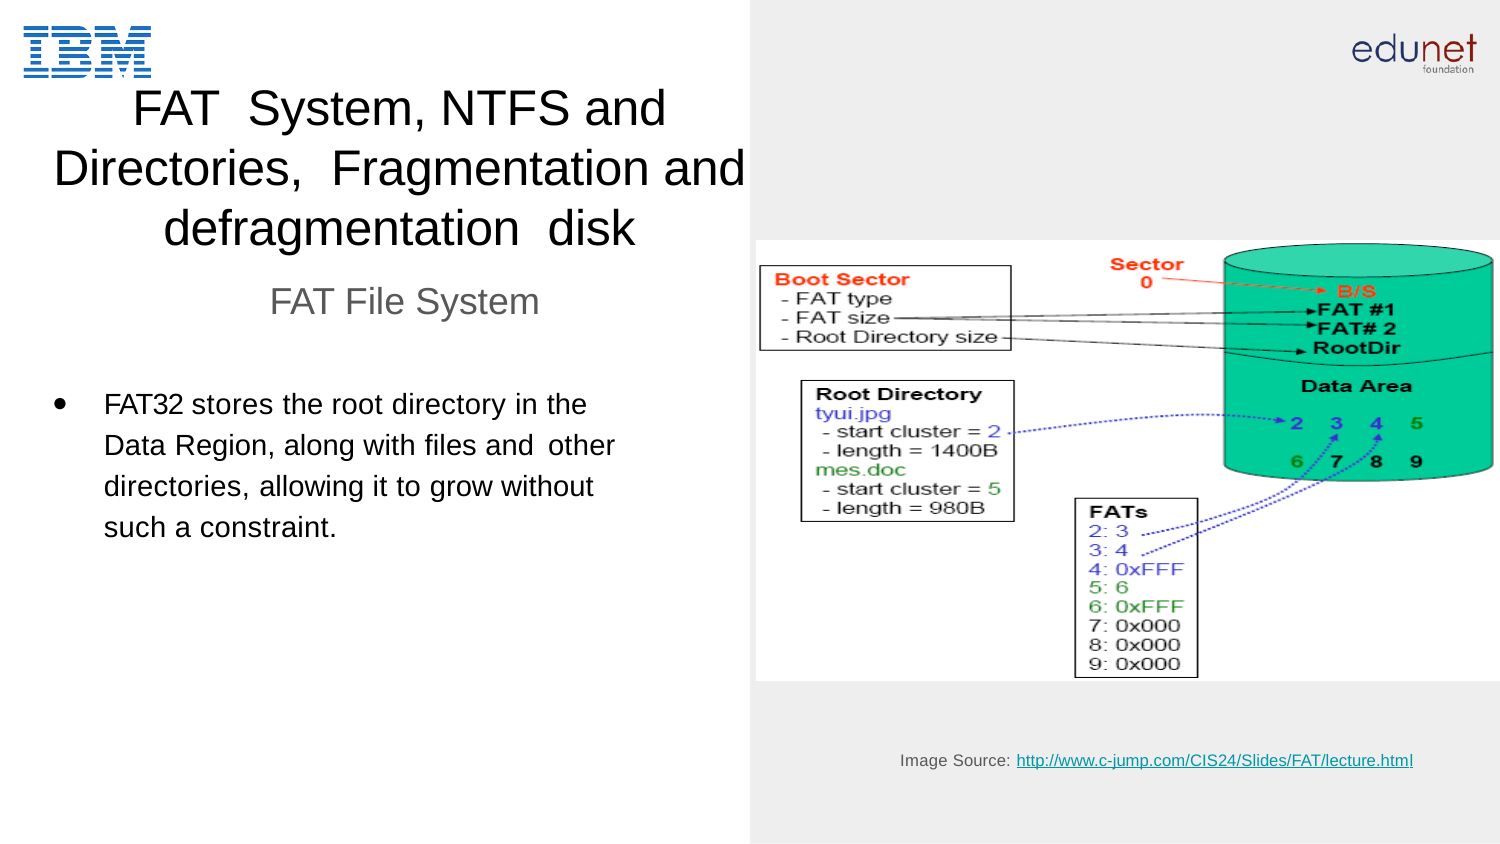

# FAT  System, NTFS and Directories,  Fragmentation and defragmentation  disk

 FAT File System
FAT32 stores the root directory in the  Data Region, along with files and other directories, allowing it to grow without such a constraint.

Image Source: http://www.c-jump.com/CIS24/Slides/FAT/lecture.html